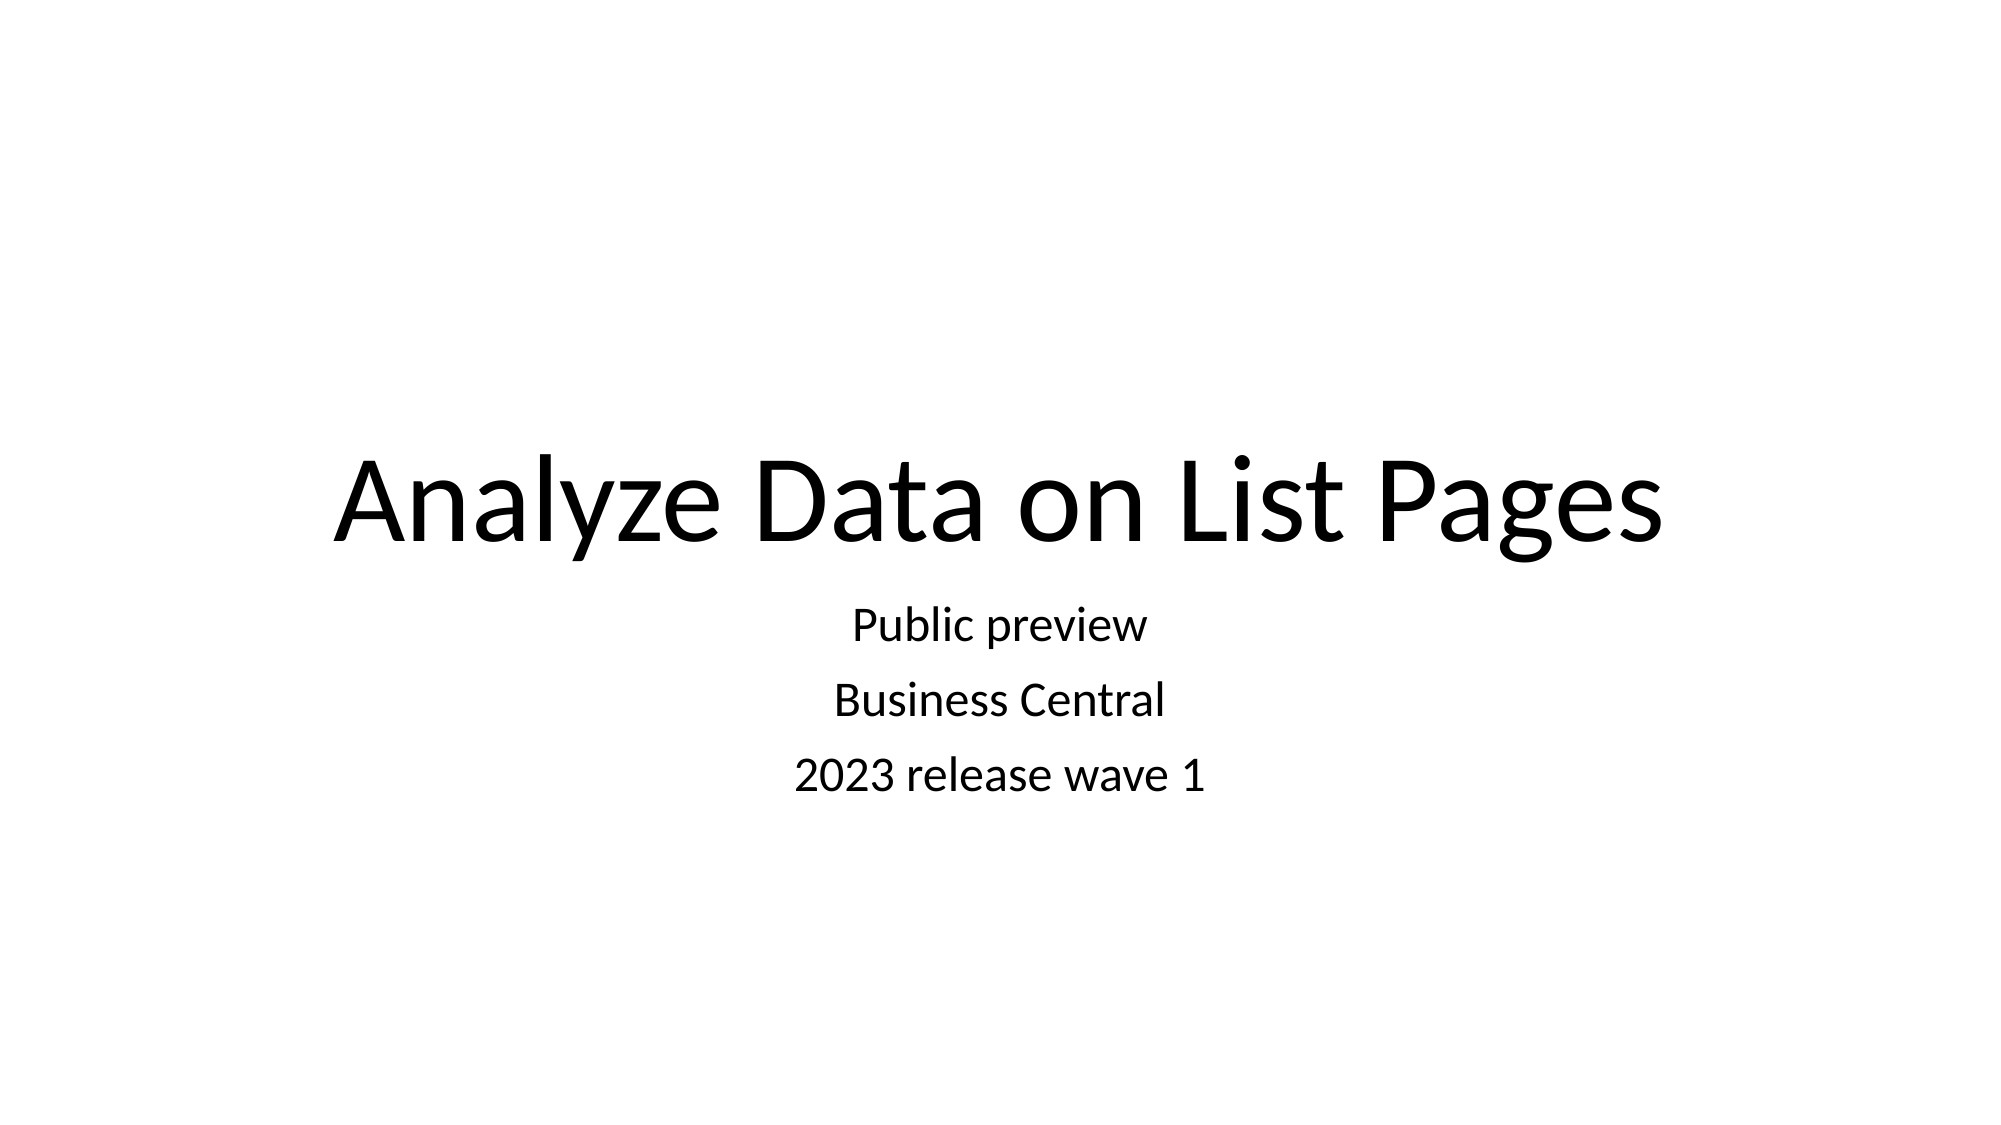

# Analyze Data on List Pages
Public preview
Business Central
2023 release wave 1